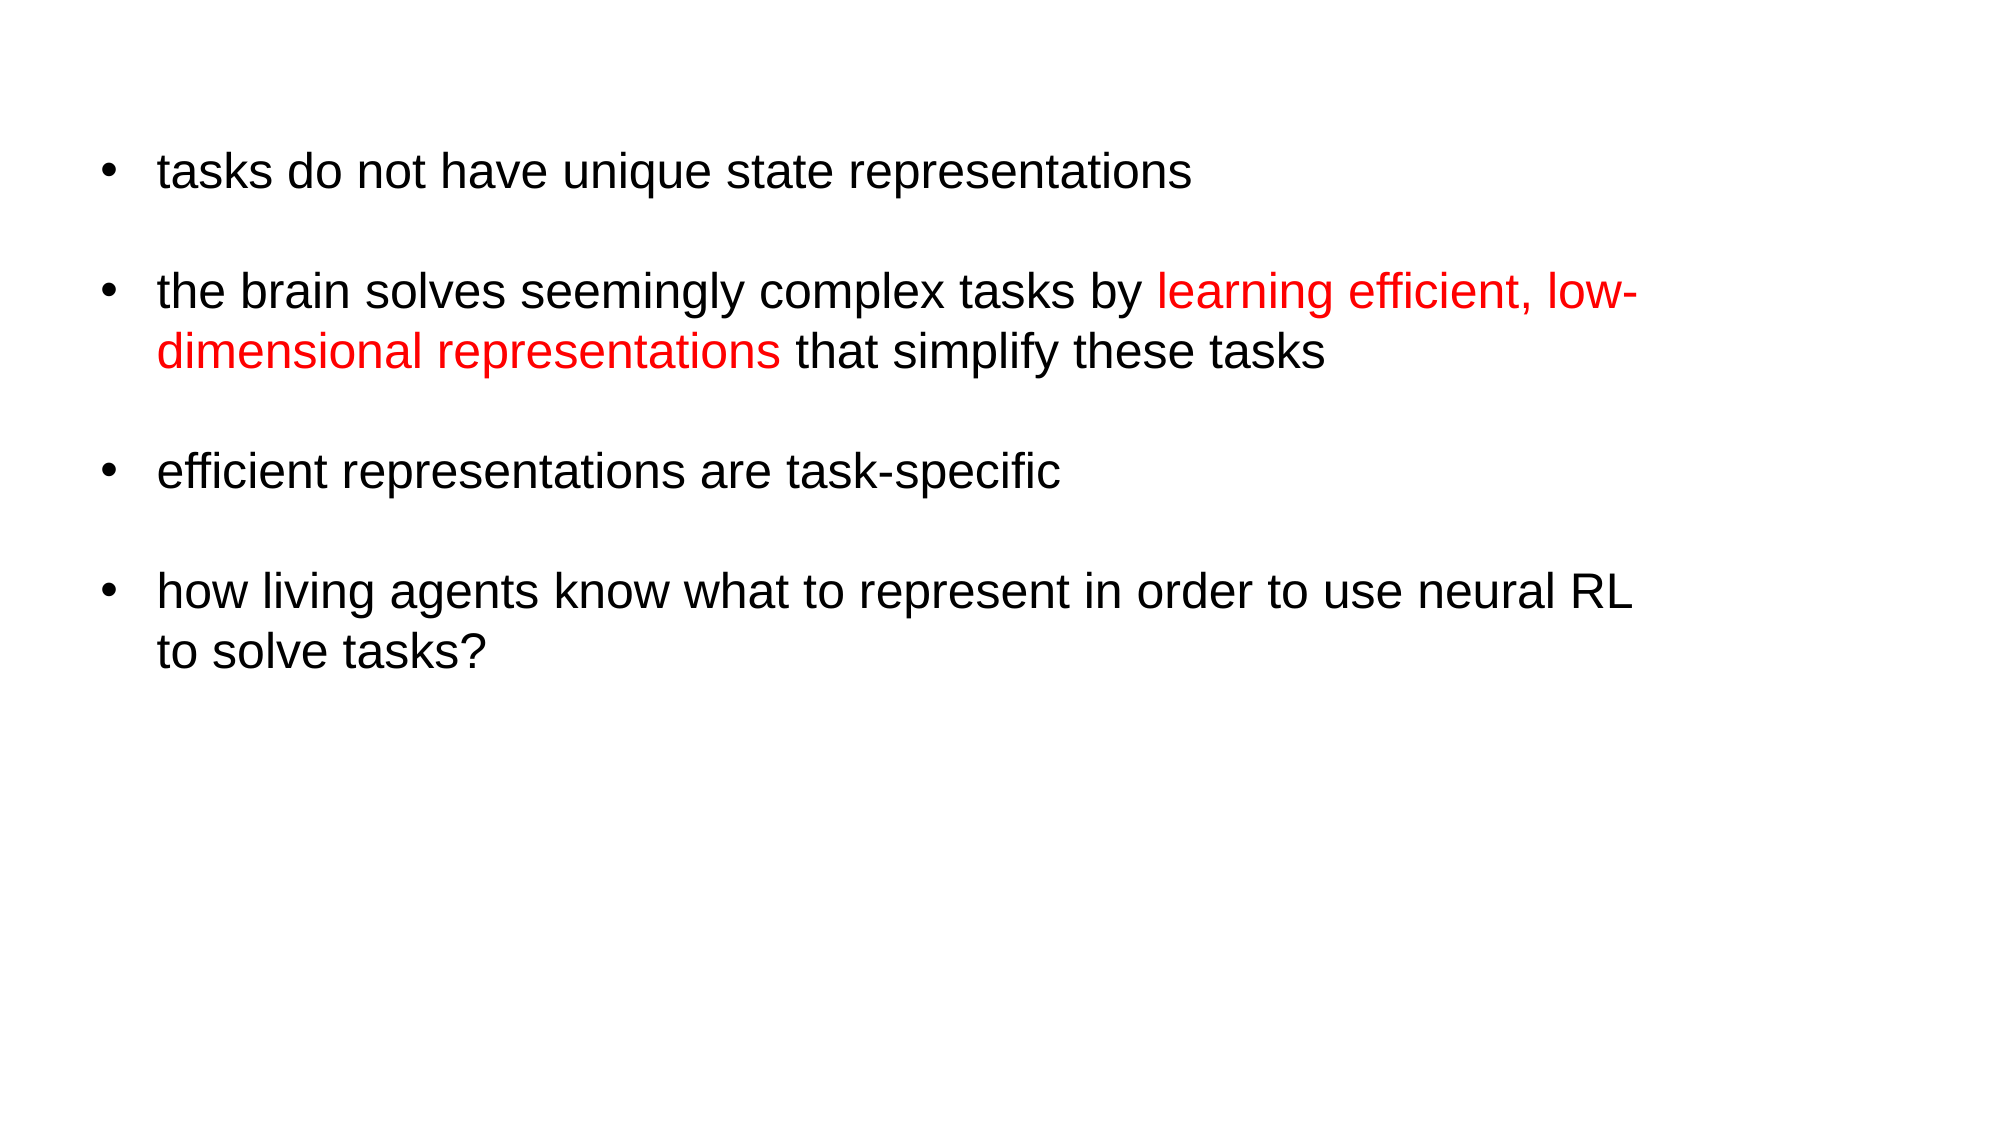

tasks do not have unique state representations

the brain solves seemingly complex tasks by learning efficient, low-dimensional representations that simplify these tasks

efficient representations are task-specific

how living agents know what to represent in order to use neural RL to solve tasks?